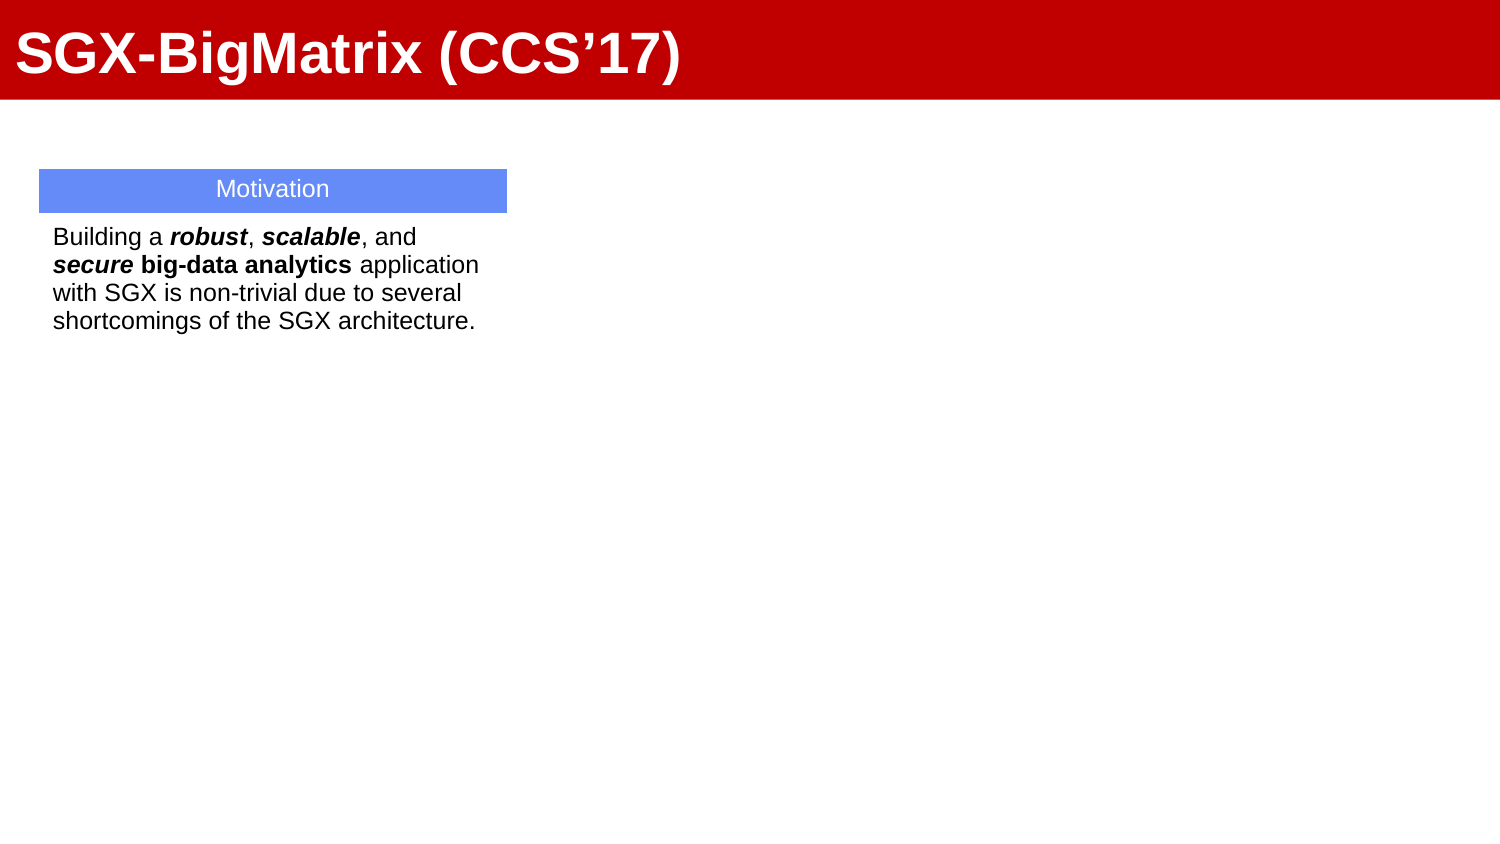

SGX-BigMatrix (CCS’17)
| Motivation |
| --- |
| Building a robust, scalable, and secure big-data analytics application with SGX is non-trivial due to several shortcomings of the SGX architecture. |